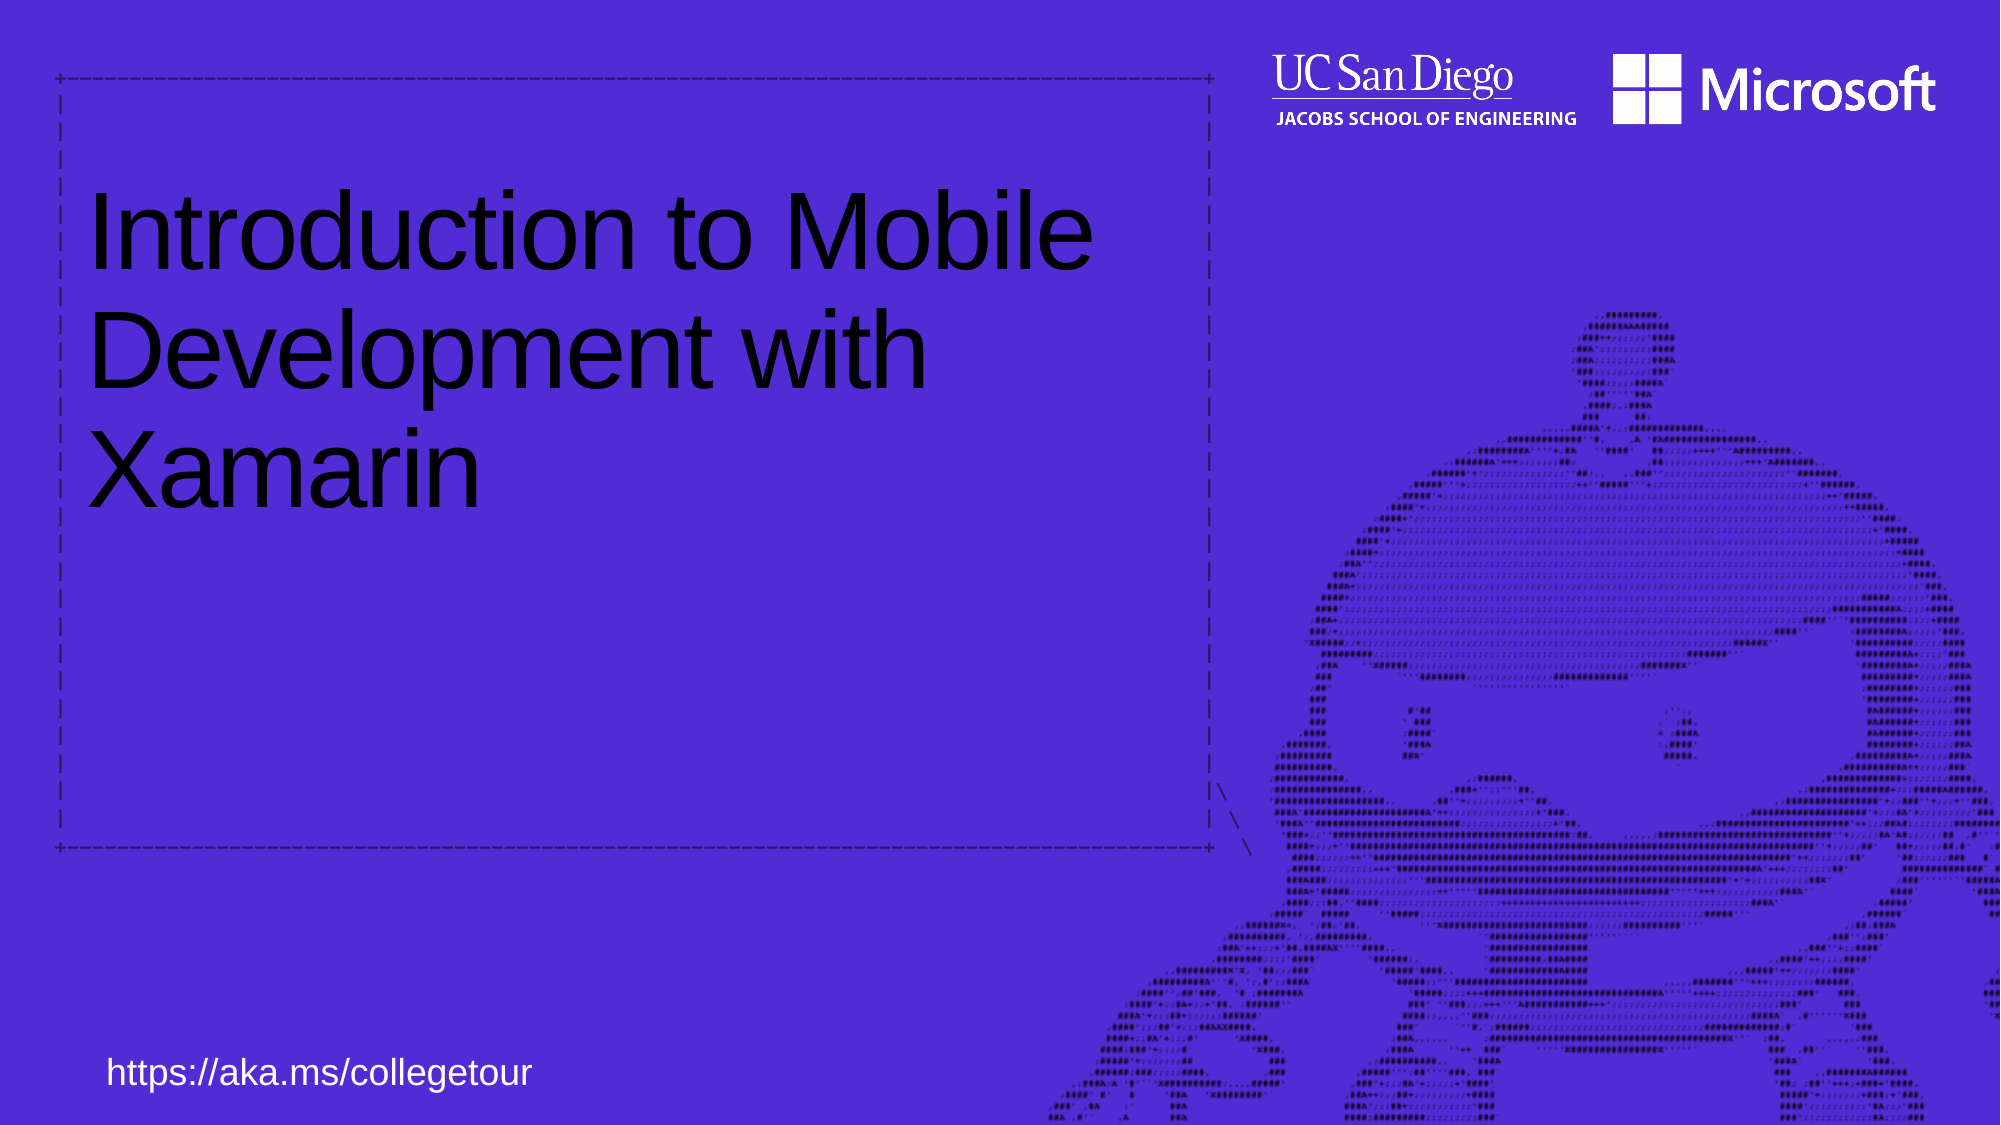

# Introduction to Mobile Development with Xamarin